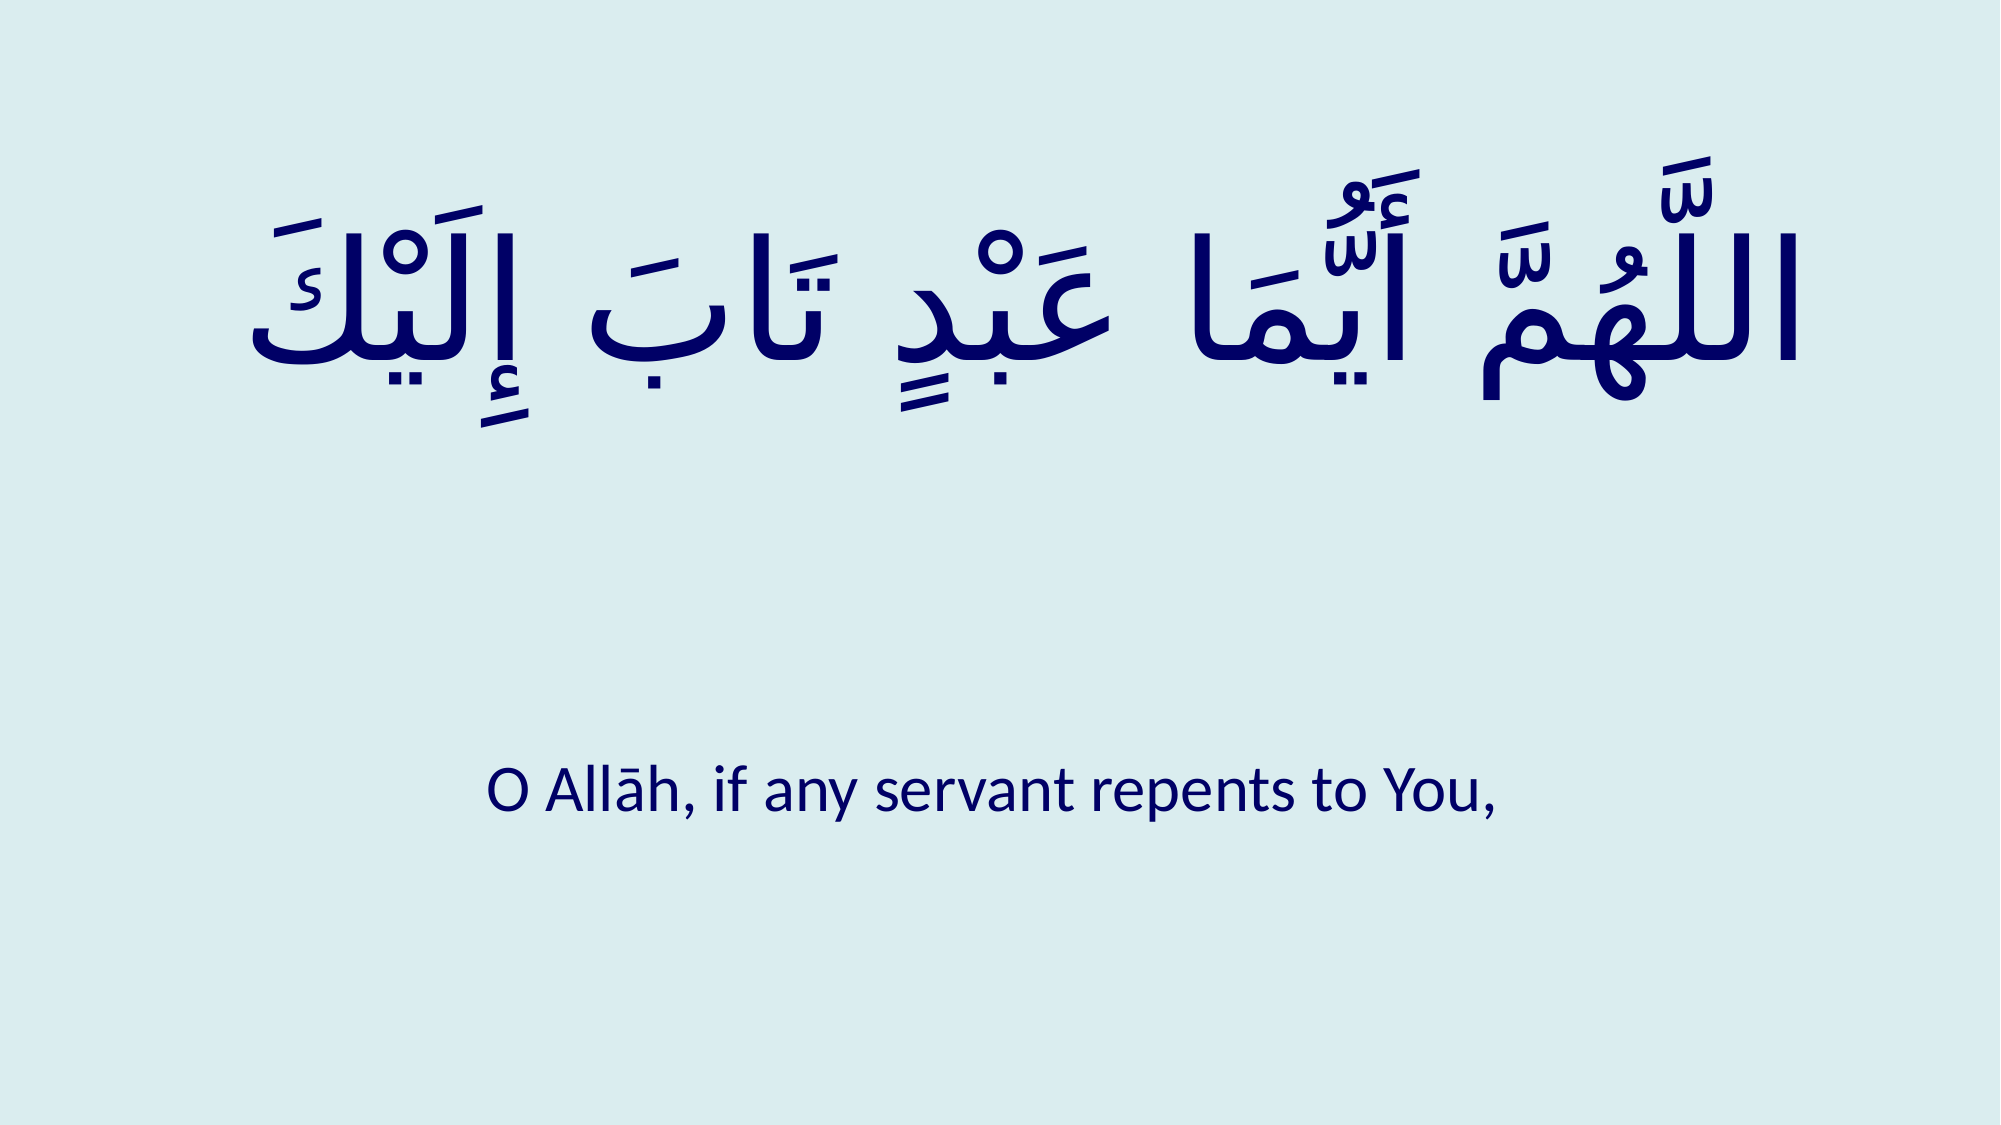

# اللَّهُمَّ أَيُّمَا عَبْدٍ تَابَ إِلَيْكَ
O Allāh, if any servant repents to You,